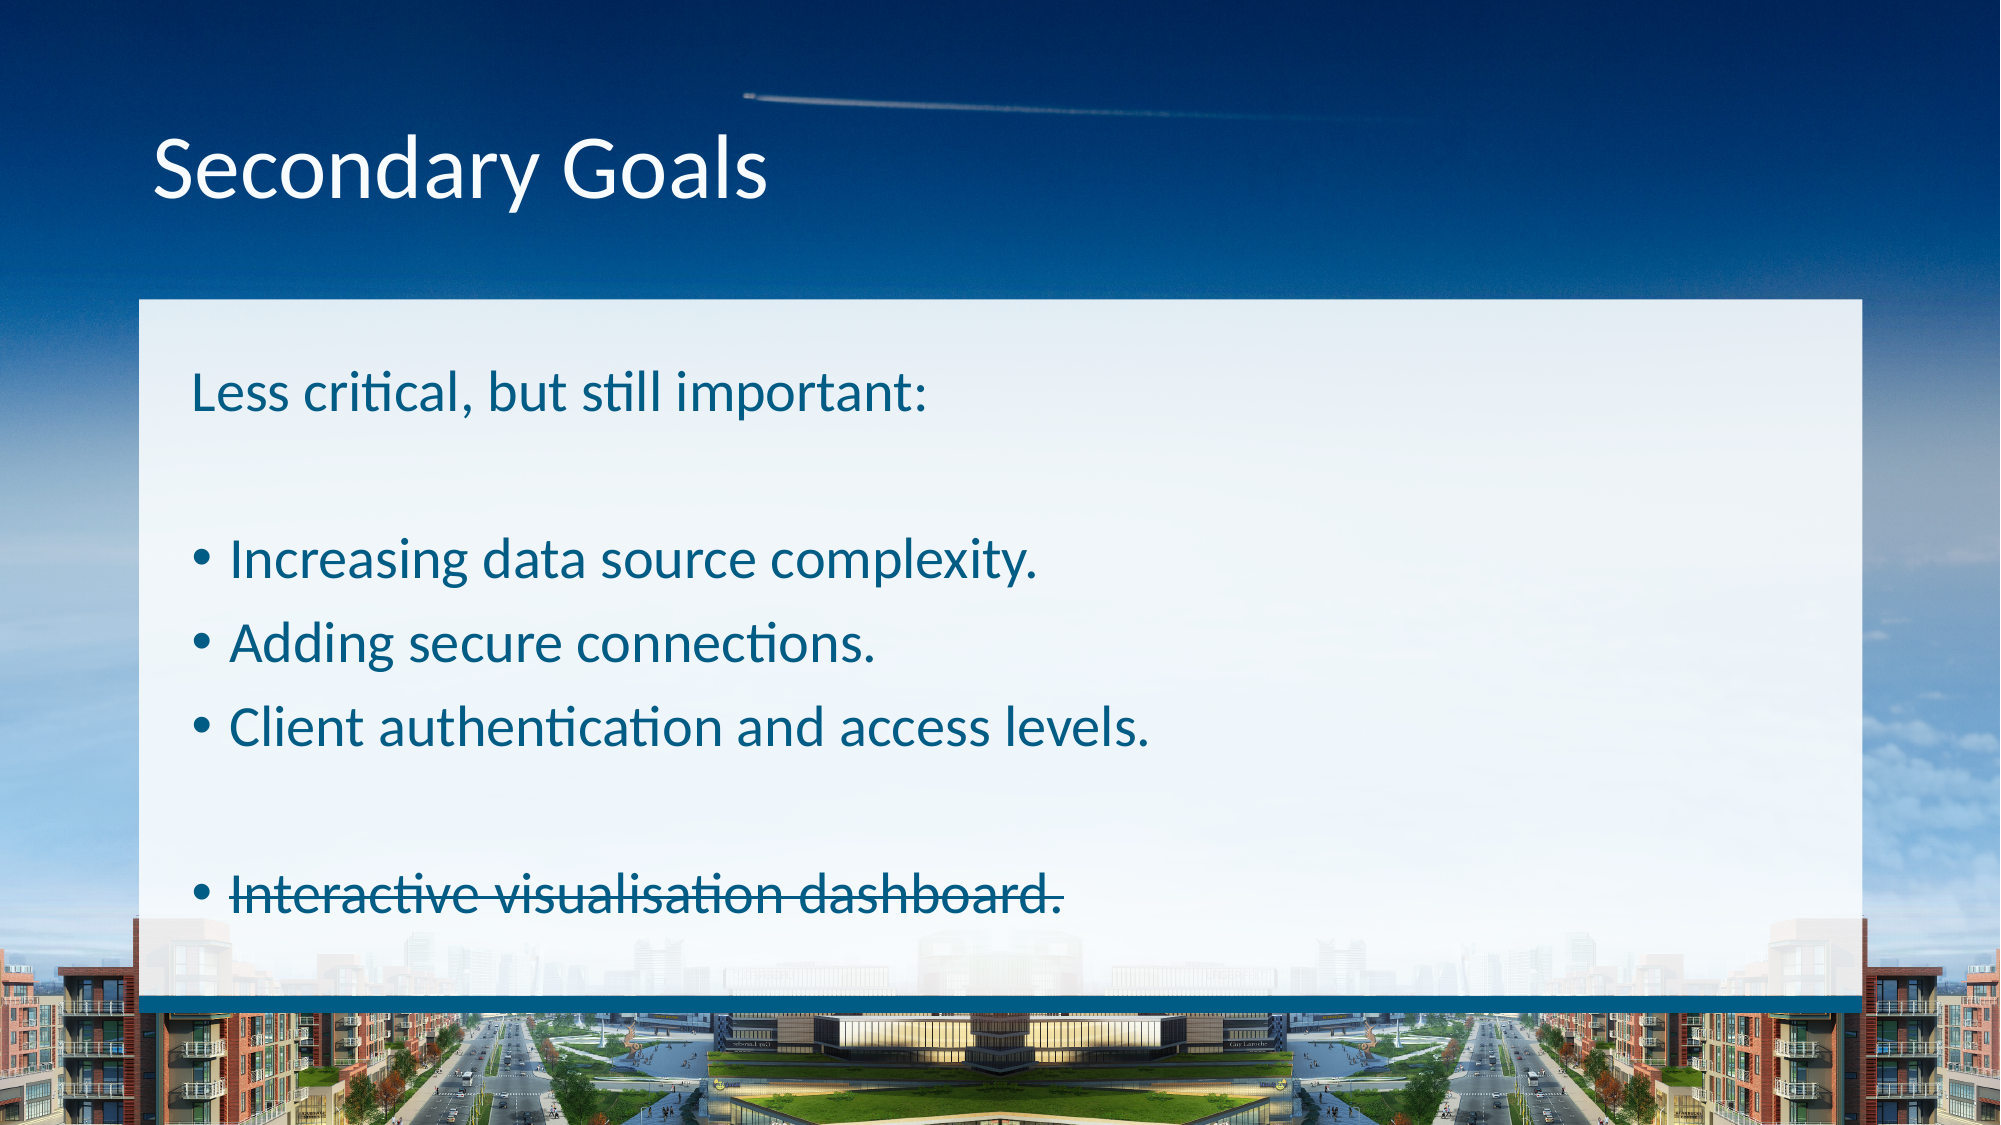

# Secondary Goals
Less critical, but still important:

Increasing data source complexity.
Adding secure connections.
Client authentication and access levels.

Interactive visualisation dashboard.